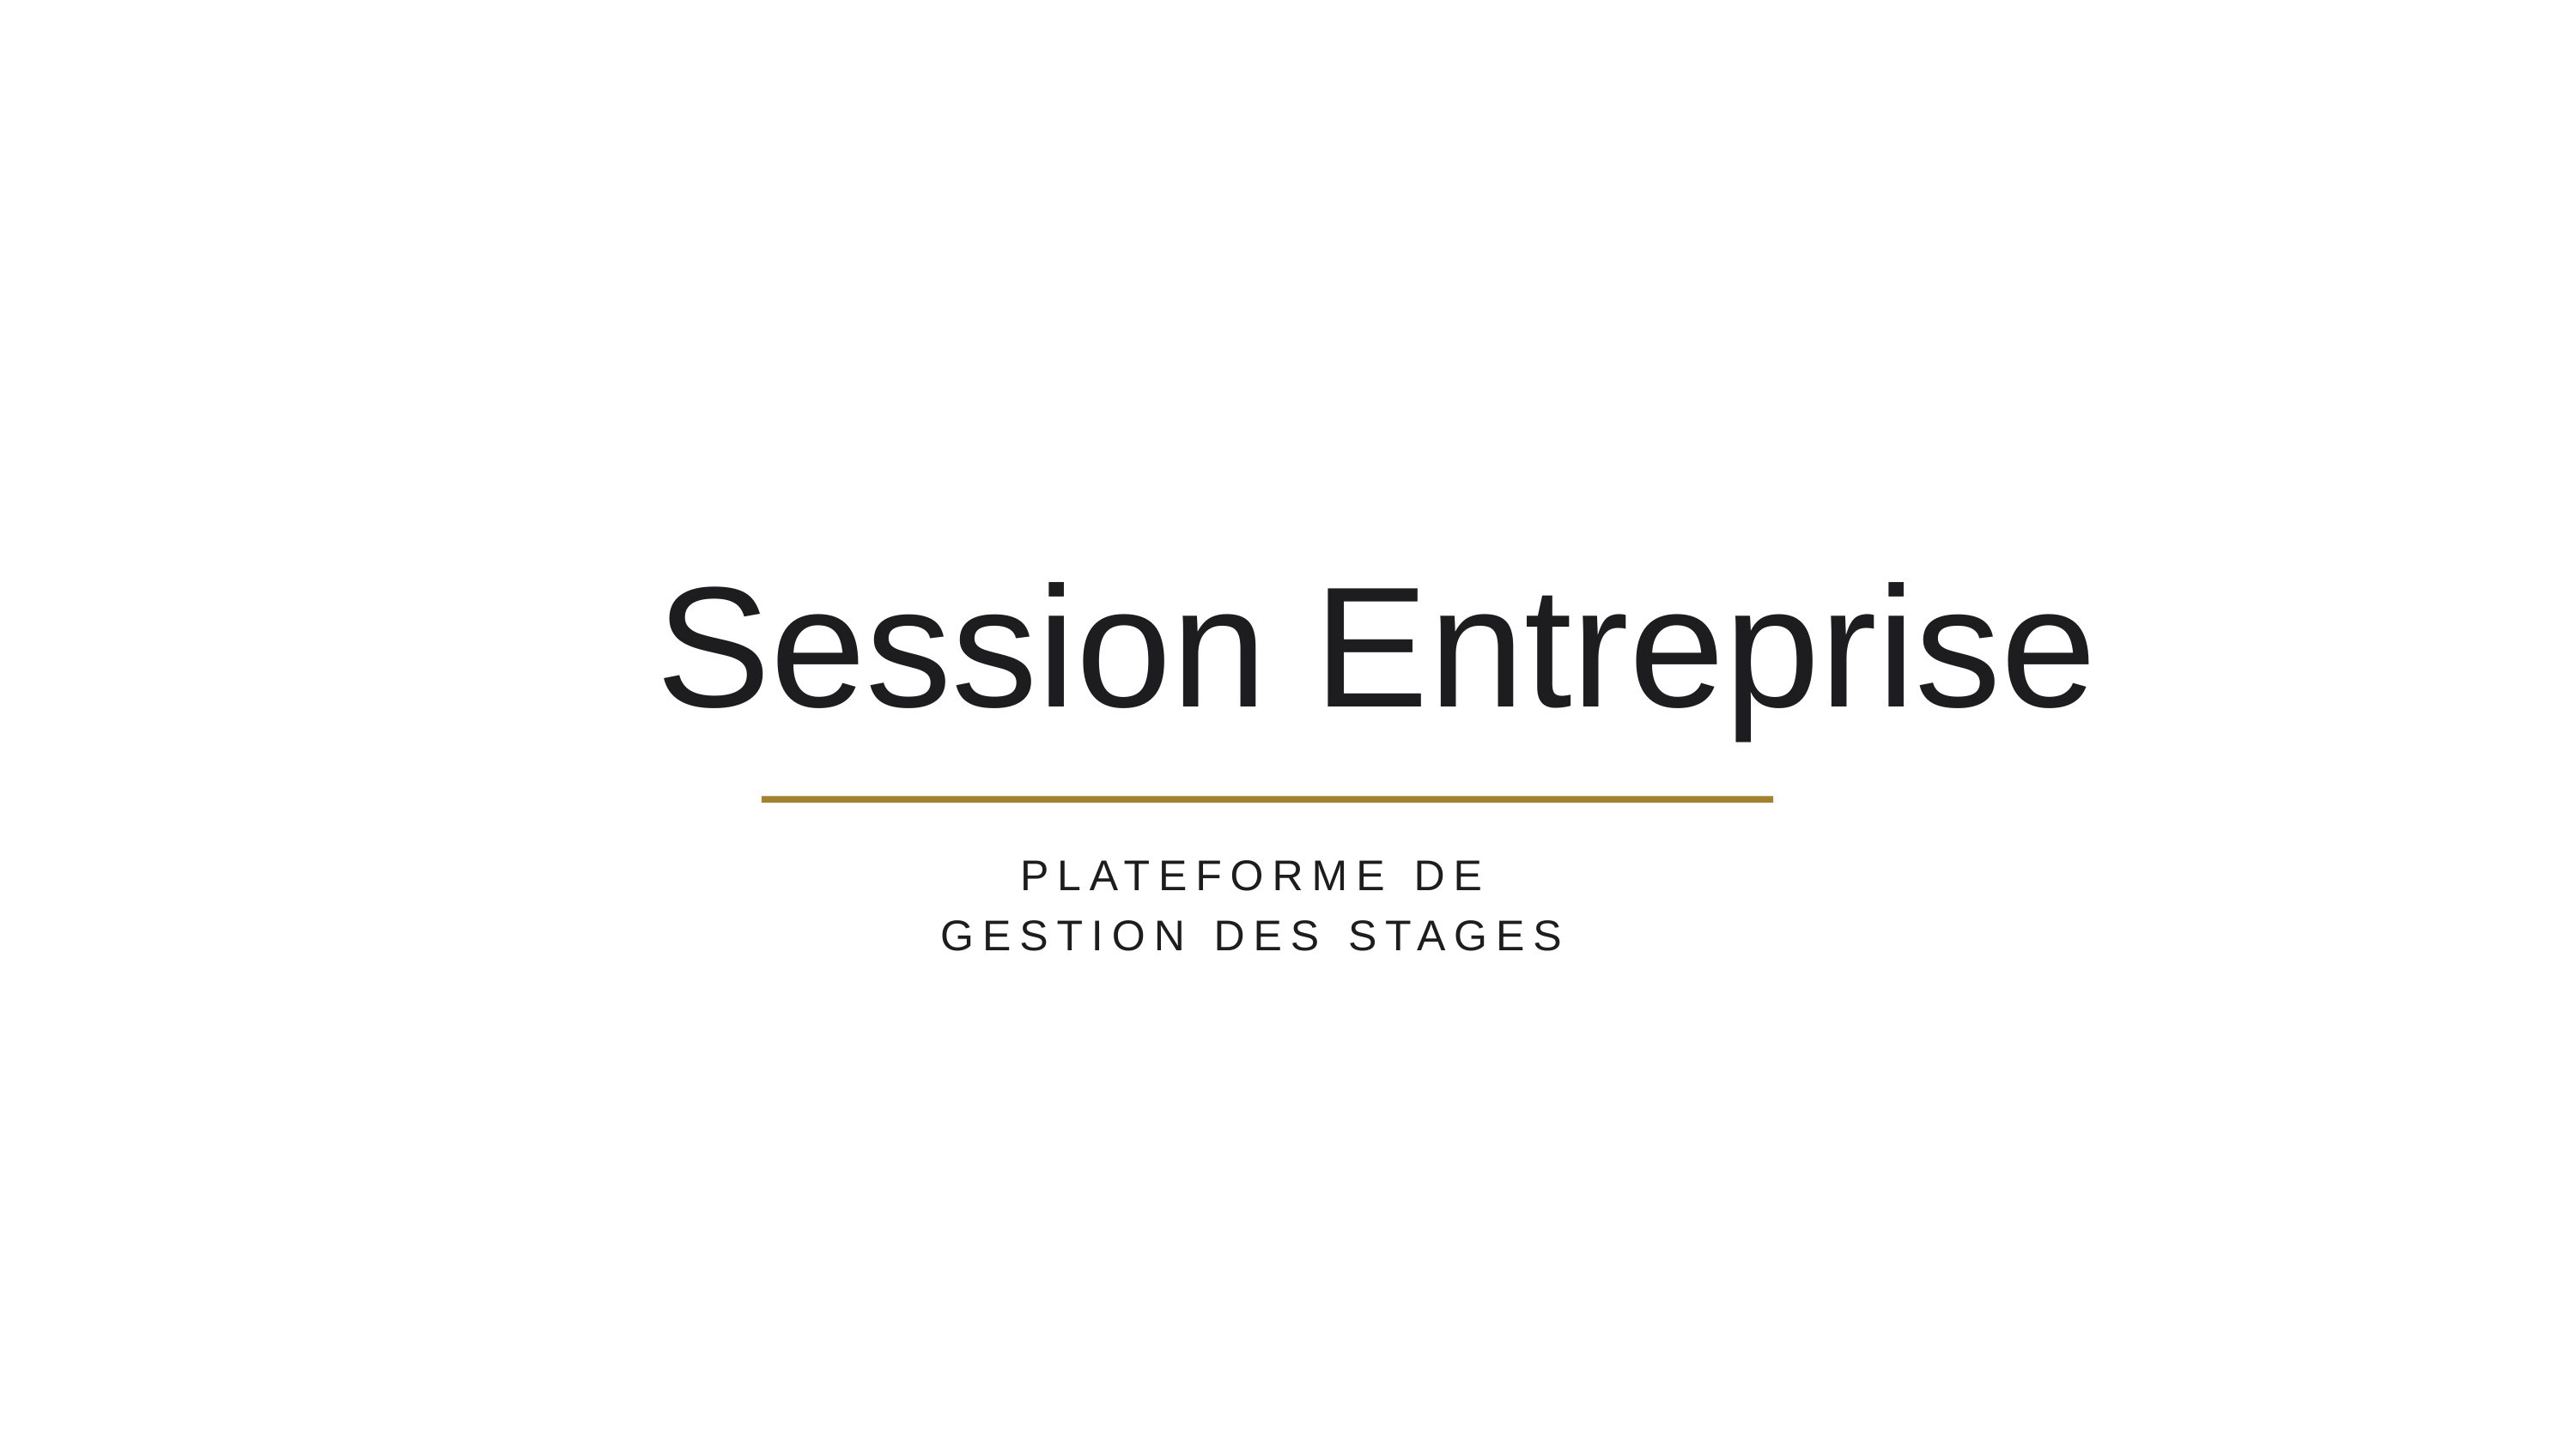

Session Entreprise

PLATEFORME DE
GESTION DES STAGES